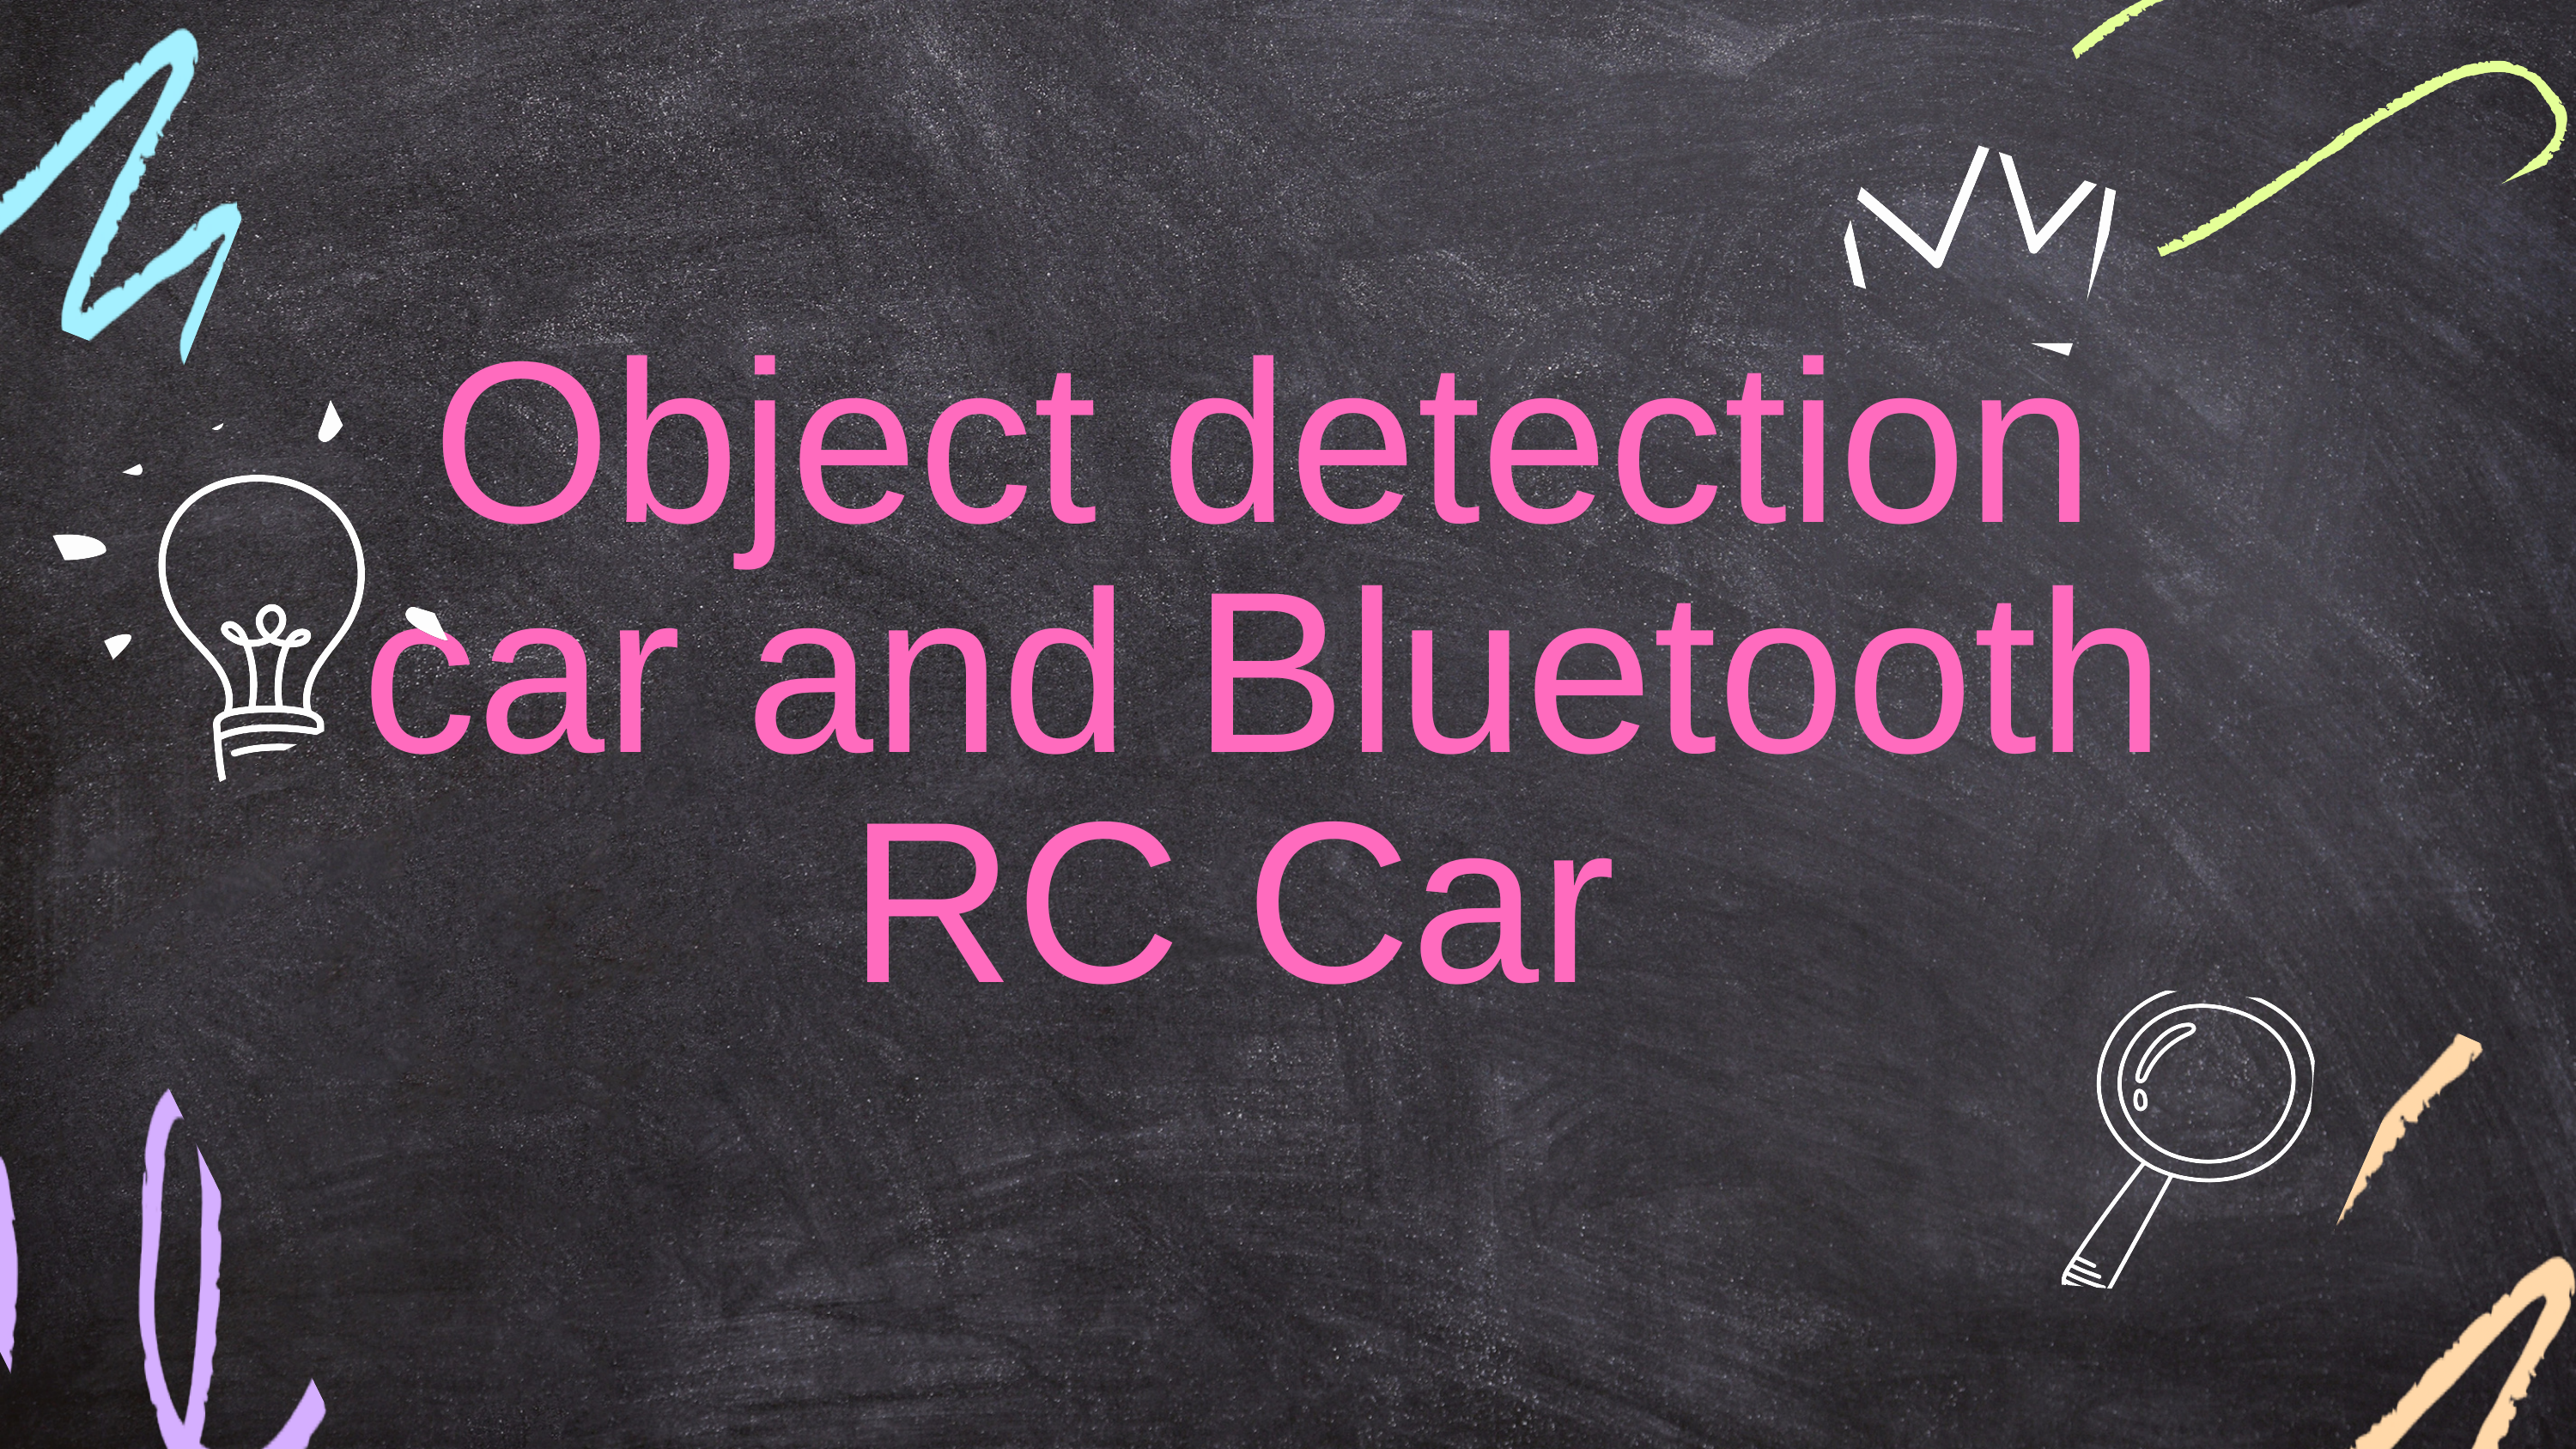

Object detection car and Bluetooth RC Car